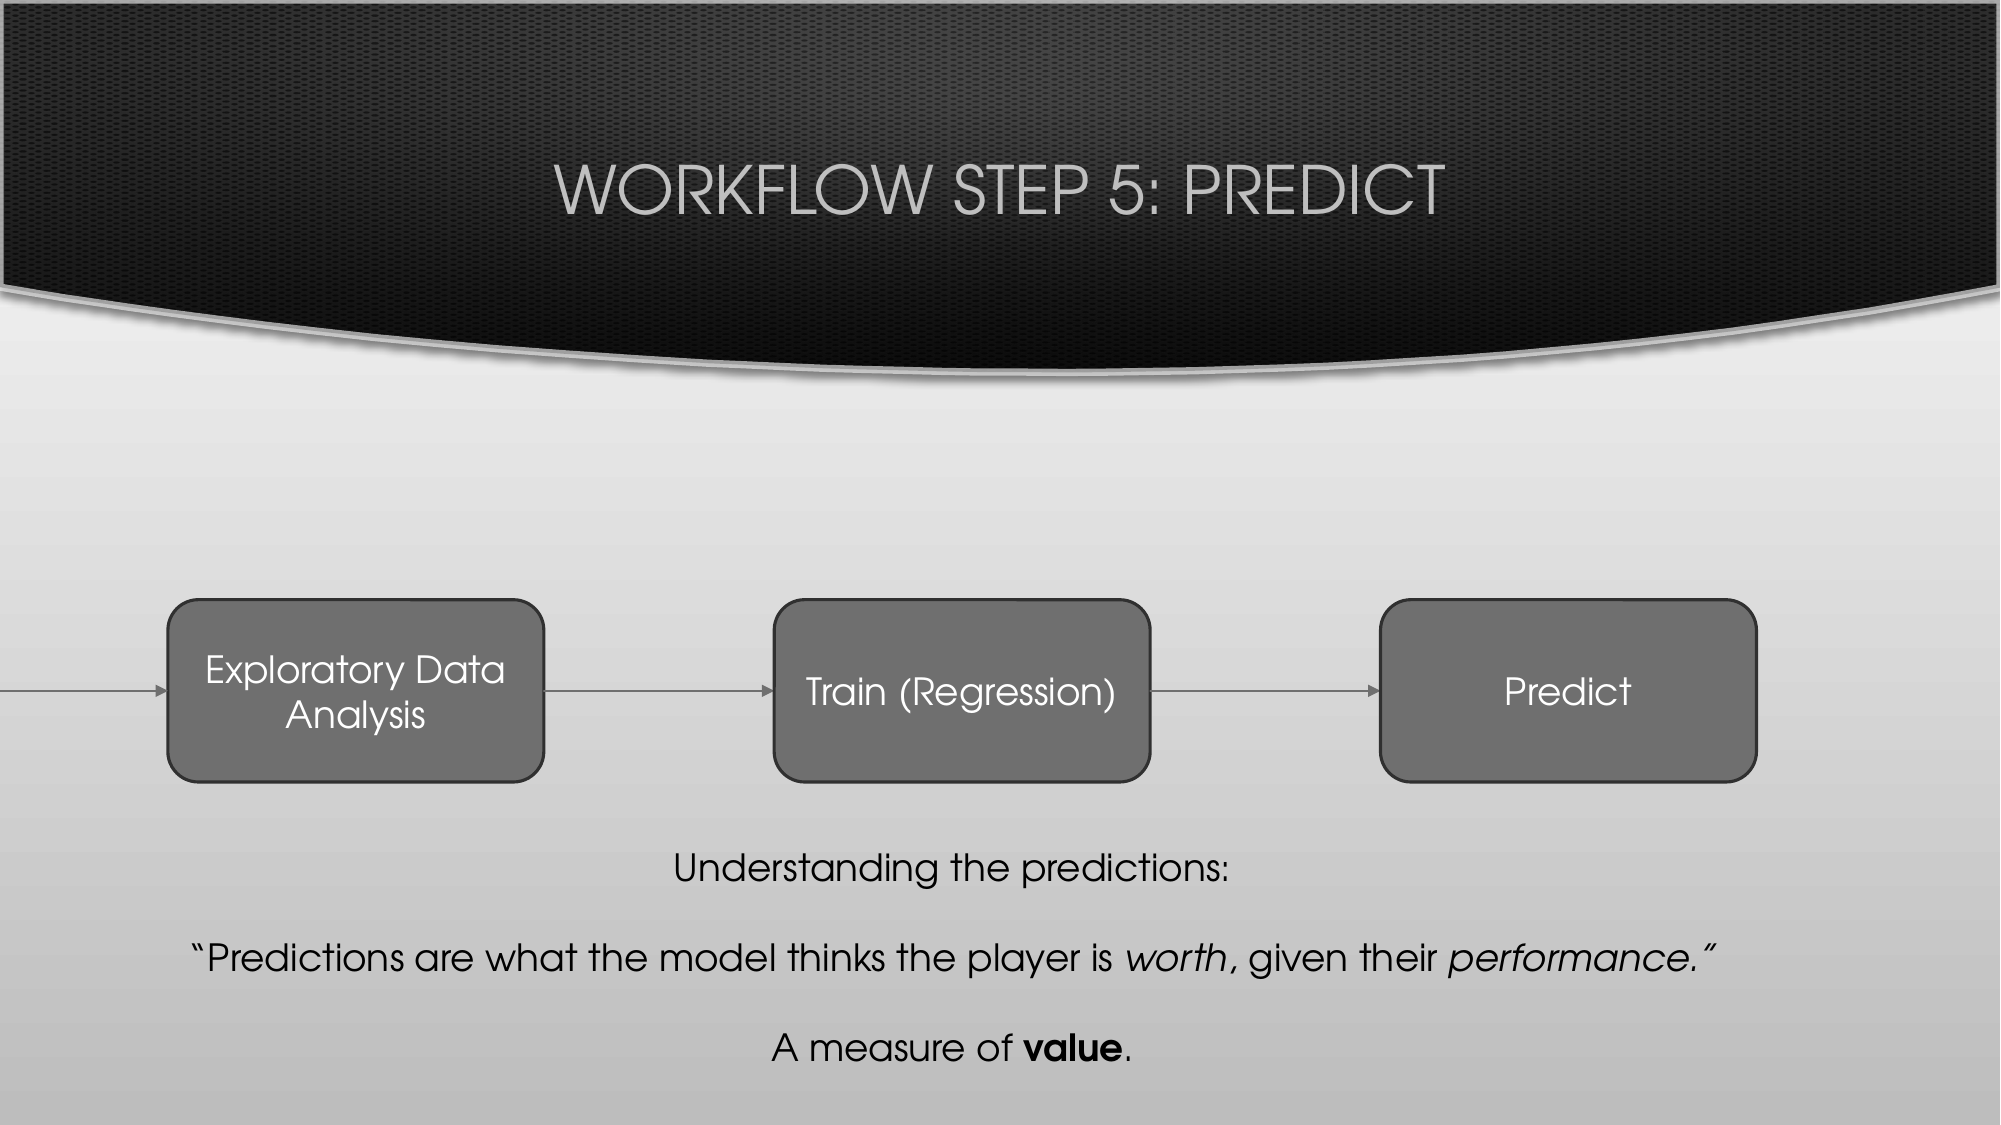

# Workflow step 5: Predict
Exploratory Data Analysis
Train (Regression)
Predict
Understanding the predictions:

“Predictions are what the model thinks the player is worth, given their performance.”

A measure of value.